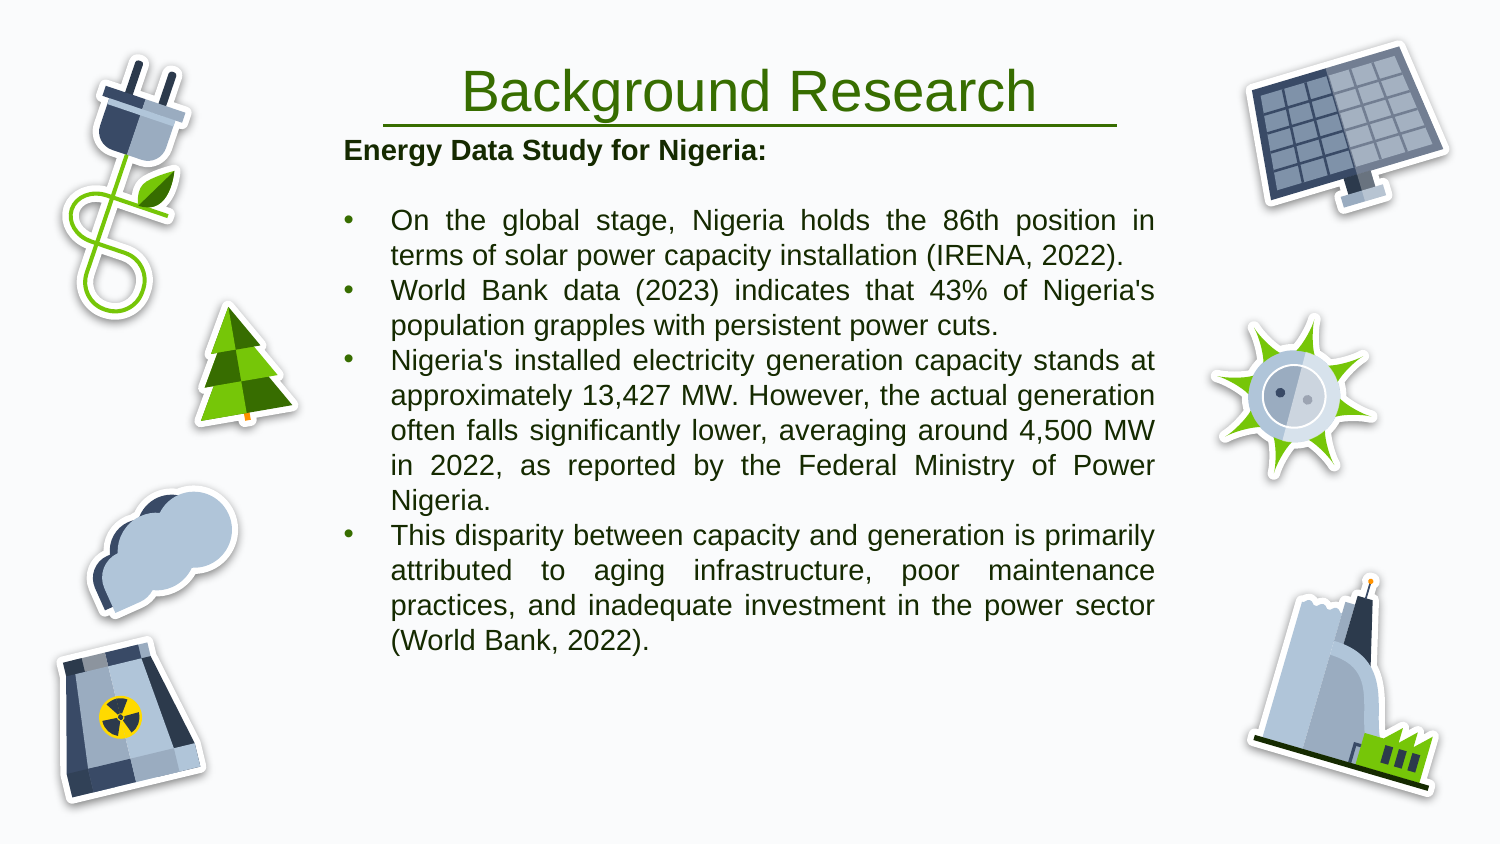

# Background Research

Energy Data Study for Nigeria:

On the global stage, Nigeria holds the 86th position in terms of solar power capacity installation (IRENA, 2022).
World Bank data (2023) indicates that 43% of Nigeria's population grapples with persistent power cuts.
Nigeria's installed electricity generation capacity stands at approximately 13,427 MW. However, the actual generation often falls significantly lower, averaging around 4,500 MW in 2022, as reported by the Federal Ministry of Power Nigeria.
This disparity between capacity and generation is primarily attributed to aging infrastructure, poor maintenance practices, and inadequate investment in the power sector (World Bank, 2022).